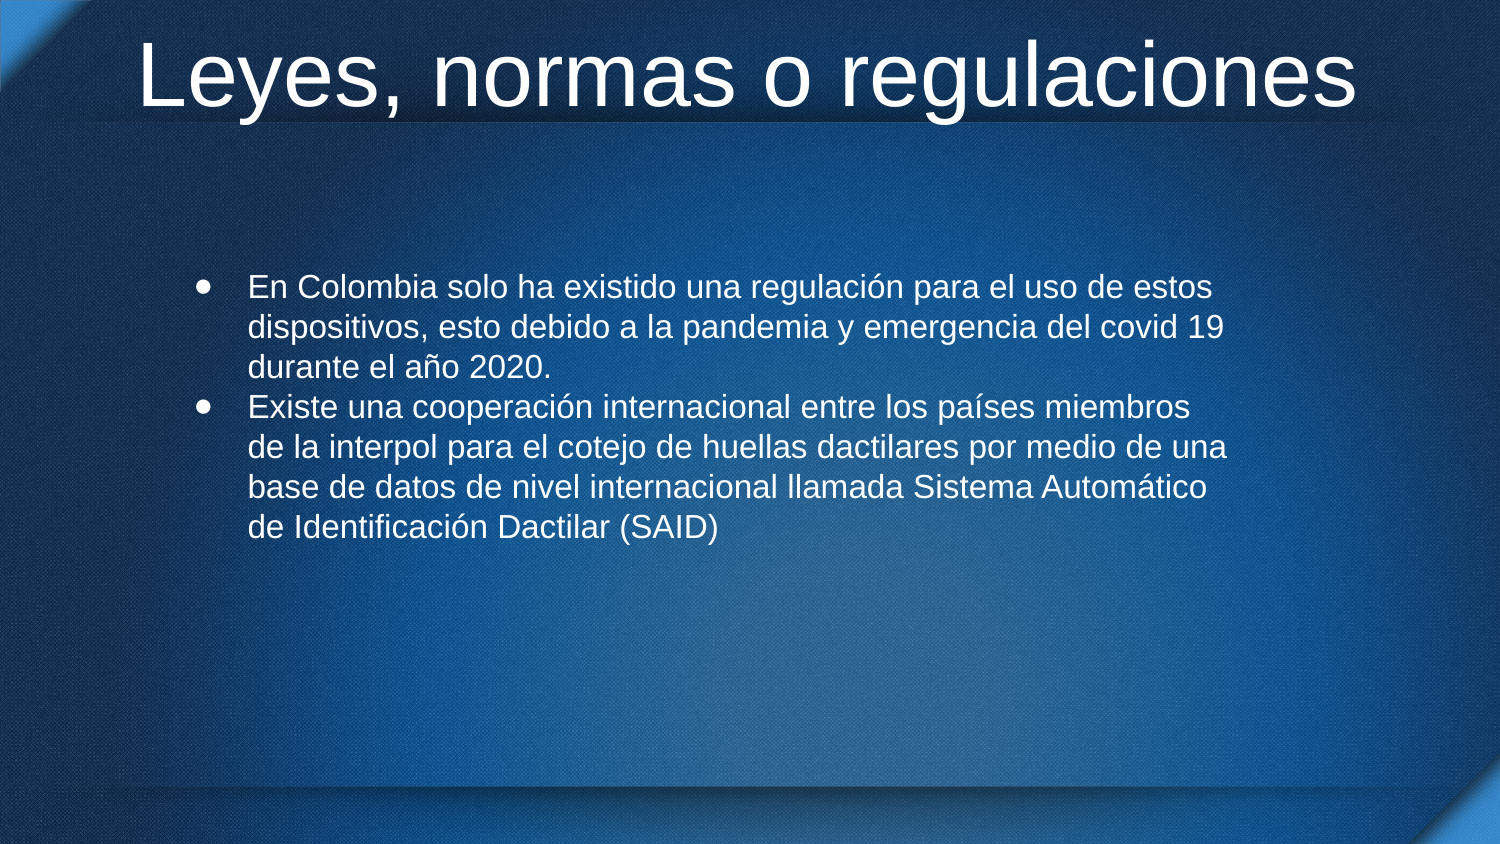

# Leyes, normas o regulaciones
En Colombia solo ha existido una regulación para el uso de estos dispositivos, esto debido a la pandemia y emergencia del covid 19 durante el año 2020.
Existe una cooperación internacional entre los países miembros de la interpol para el cotejo de huellas dactilares por medio de una base de datos de nivel internacional llamada Sistema Automático de Identificación Dactilar (SAID)